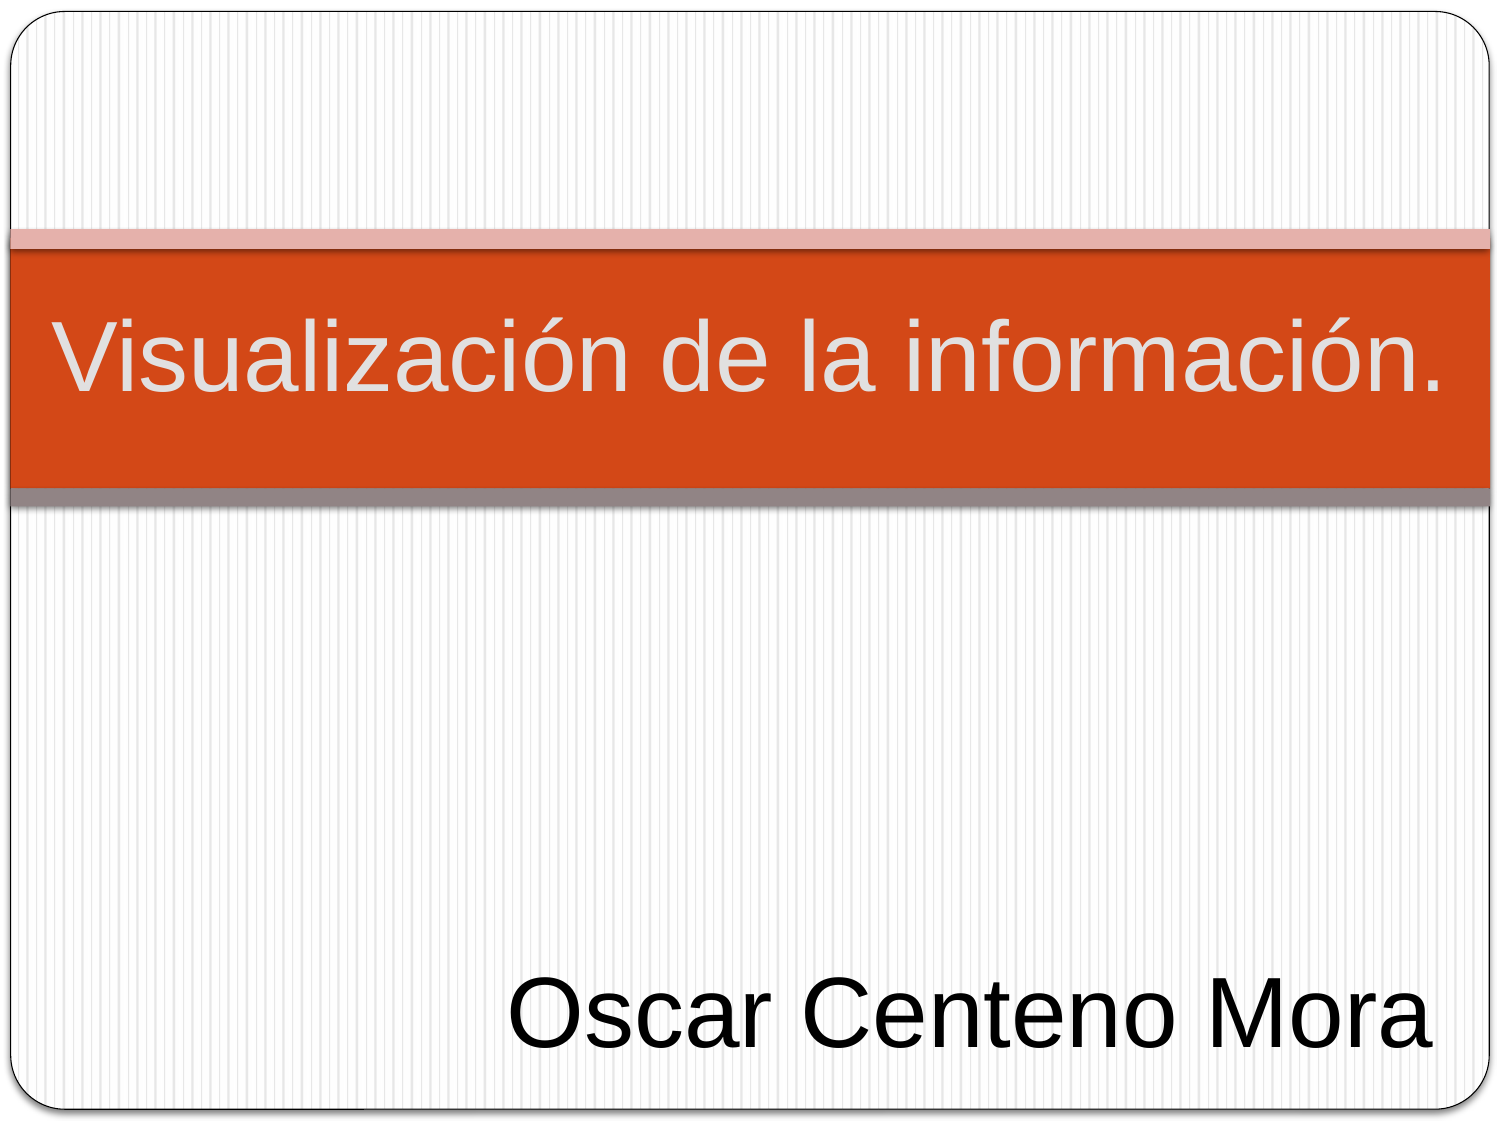

# Visualización de la información.
Oscar Centeno Mora